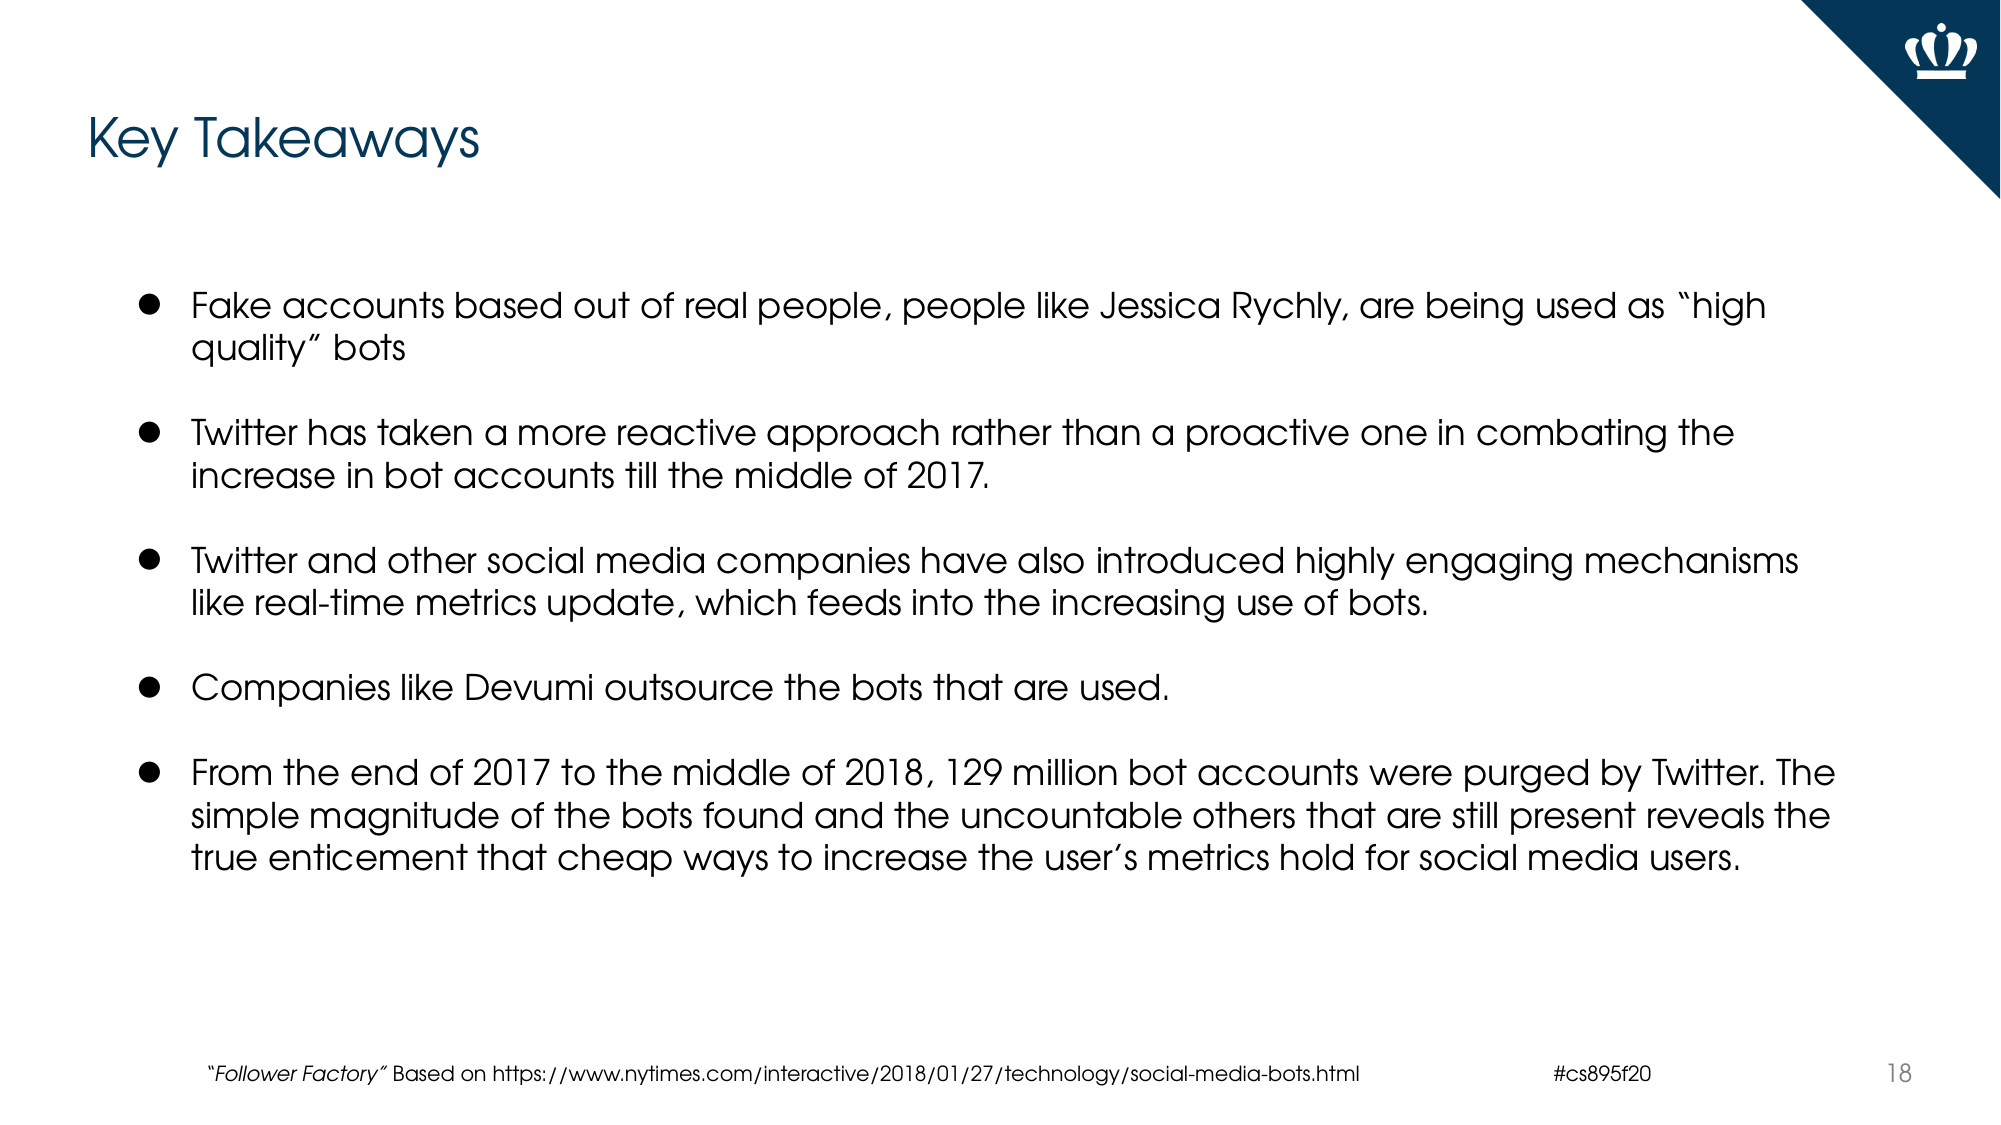

# Key Takeaways
Fake accounts based out of real people, people like Jessica Rychly, are being used as “high quality” bots

Twitter has taken a more reactive approach rather than a proactive one in combating the increase in bot accounts till the middle of 2017.

Twitter and other social media companies have also introduced highly engaging mechanisms like real-time metrics update, which feeds into the increasing use of bots.

Companies like Devumi outsource the bots that are used.

From the end of 2017 to the middle of 2018, 129 million bot accounts were purged by Twitter. The simple magnitude of the bots found and the uncountable others that are still present reveals the true enticement that cheap ways to increase the user’s metrics hold for social media users.
18
“Follower Factory” Based on https://www.nytimes.com/interactive/2018/01/27/technology/social-media-bots.html 		#cs895f20